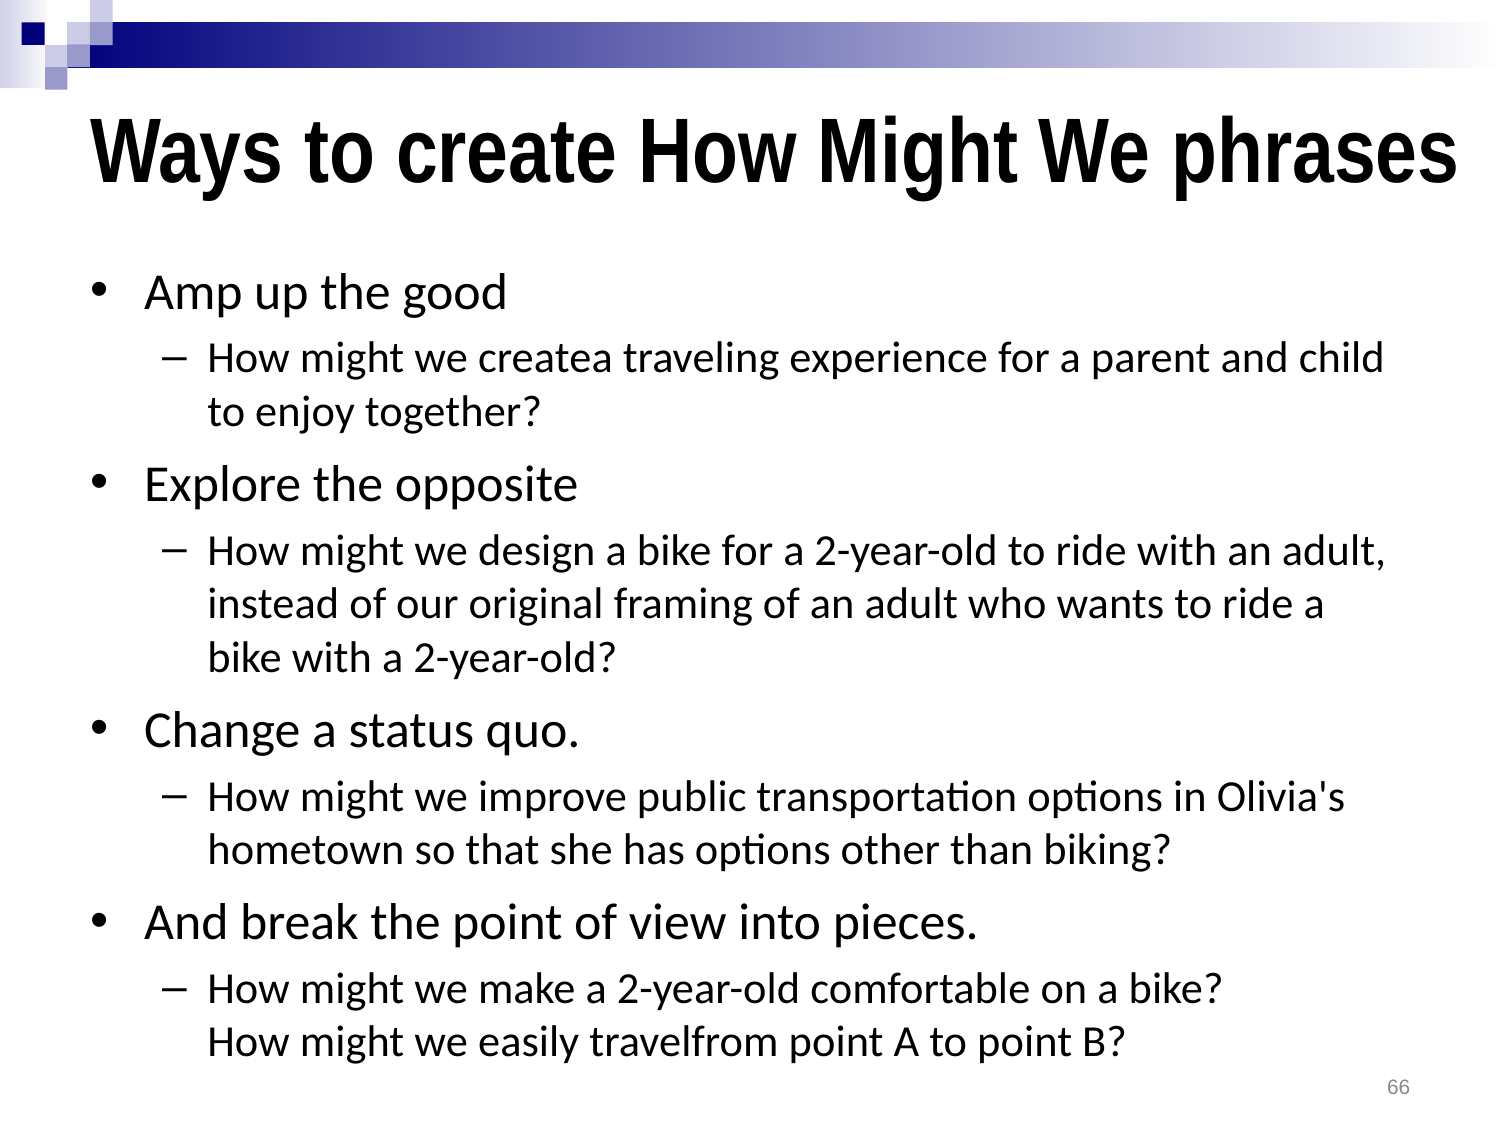

# Ways to create How Might We phrases
Amp up the good
How might we createa traveling experience for a parent and child to enjoy together?
Explore the opposite
How might we design a bike for a 2-year-old to ride with an adult, instead of our original framing of an adult who wants to ride a bike with a 2-year-old?
Change a status quo.
How might we improve public transportation options in Olivia's hometown so that she has options other than biking?
And break the point of view into pieces.
How might we make a 2-year-old comfortable on a bike?
How might we easily travelfrom point A to point B?
66